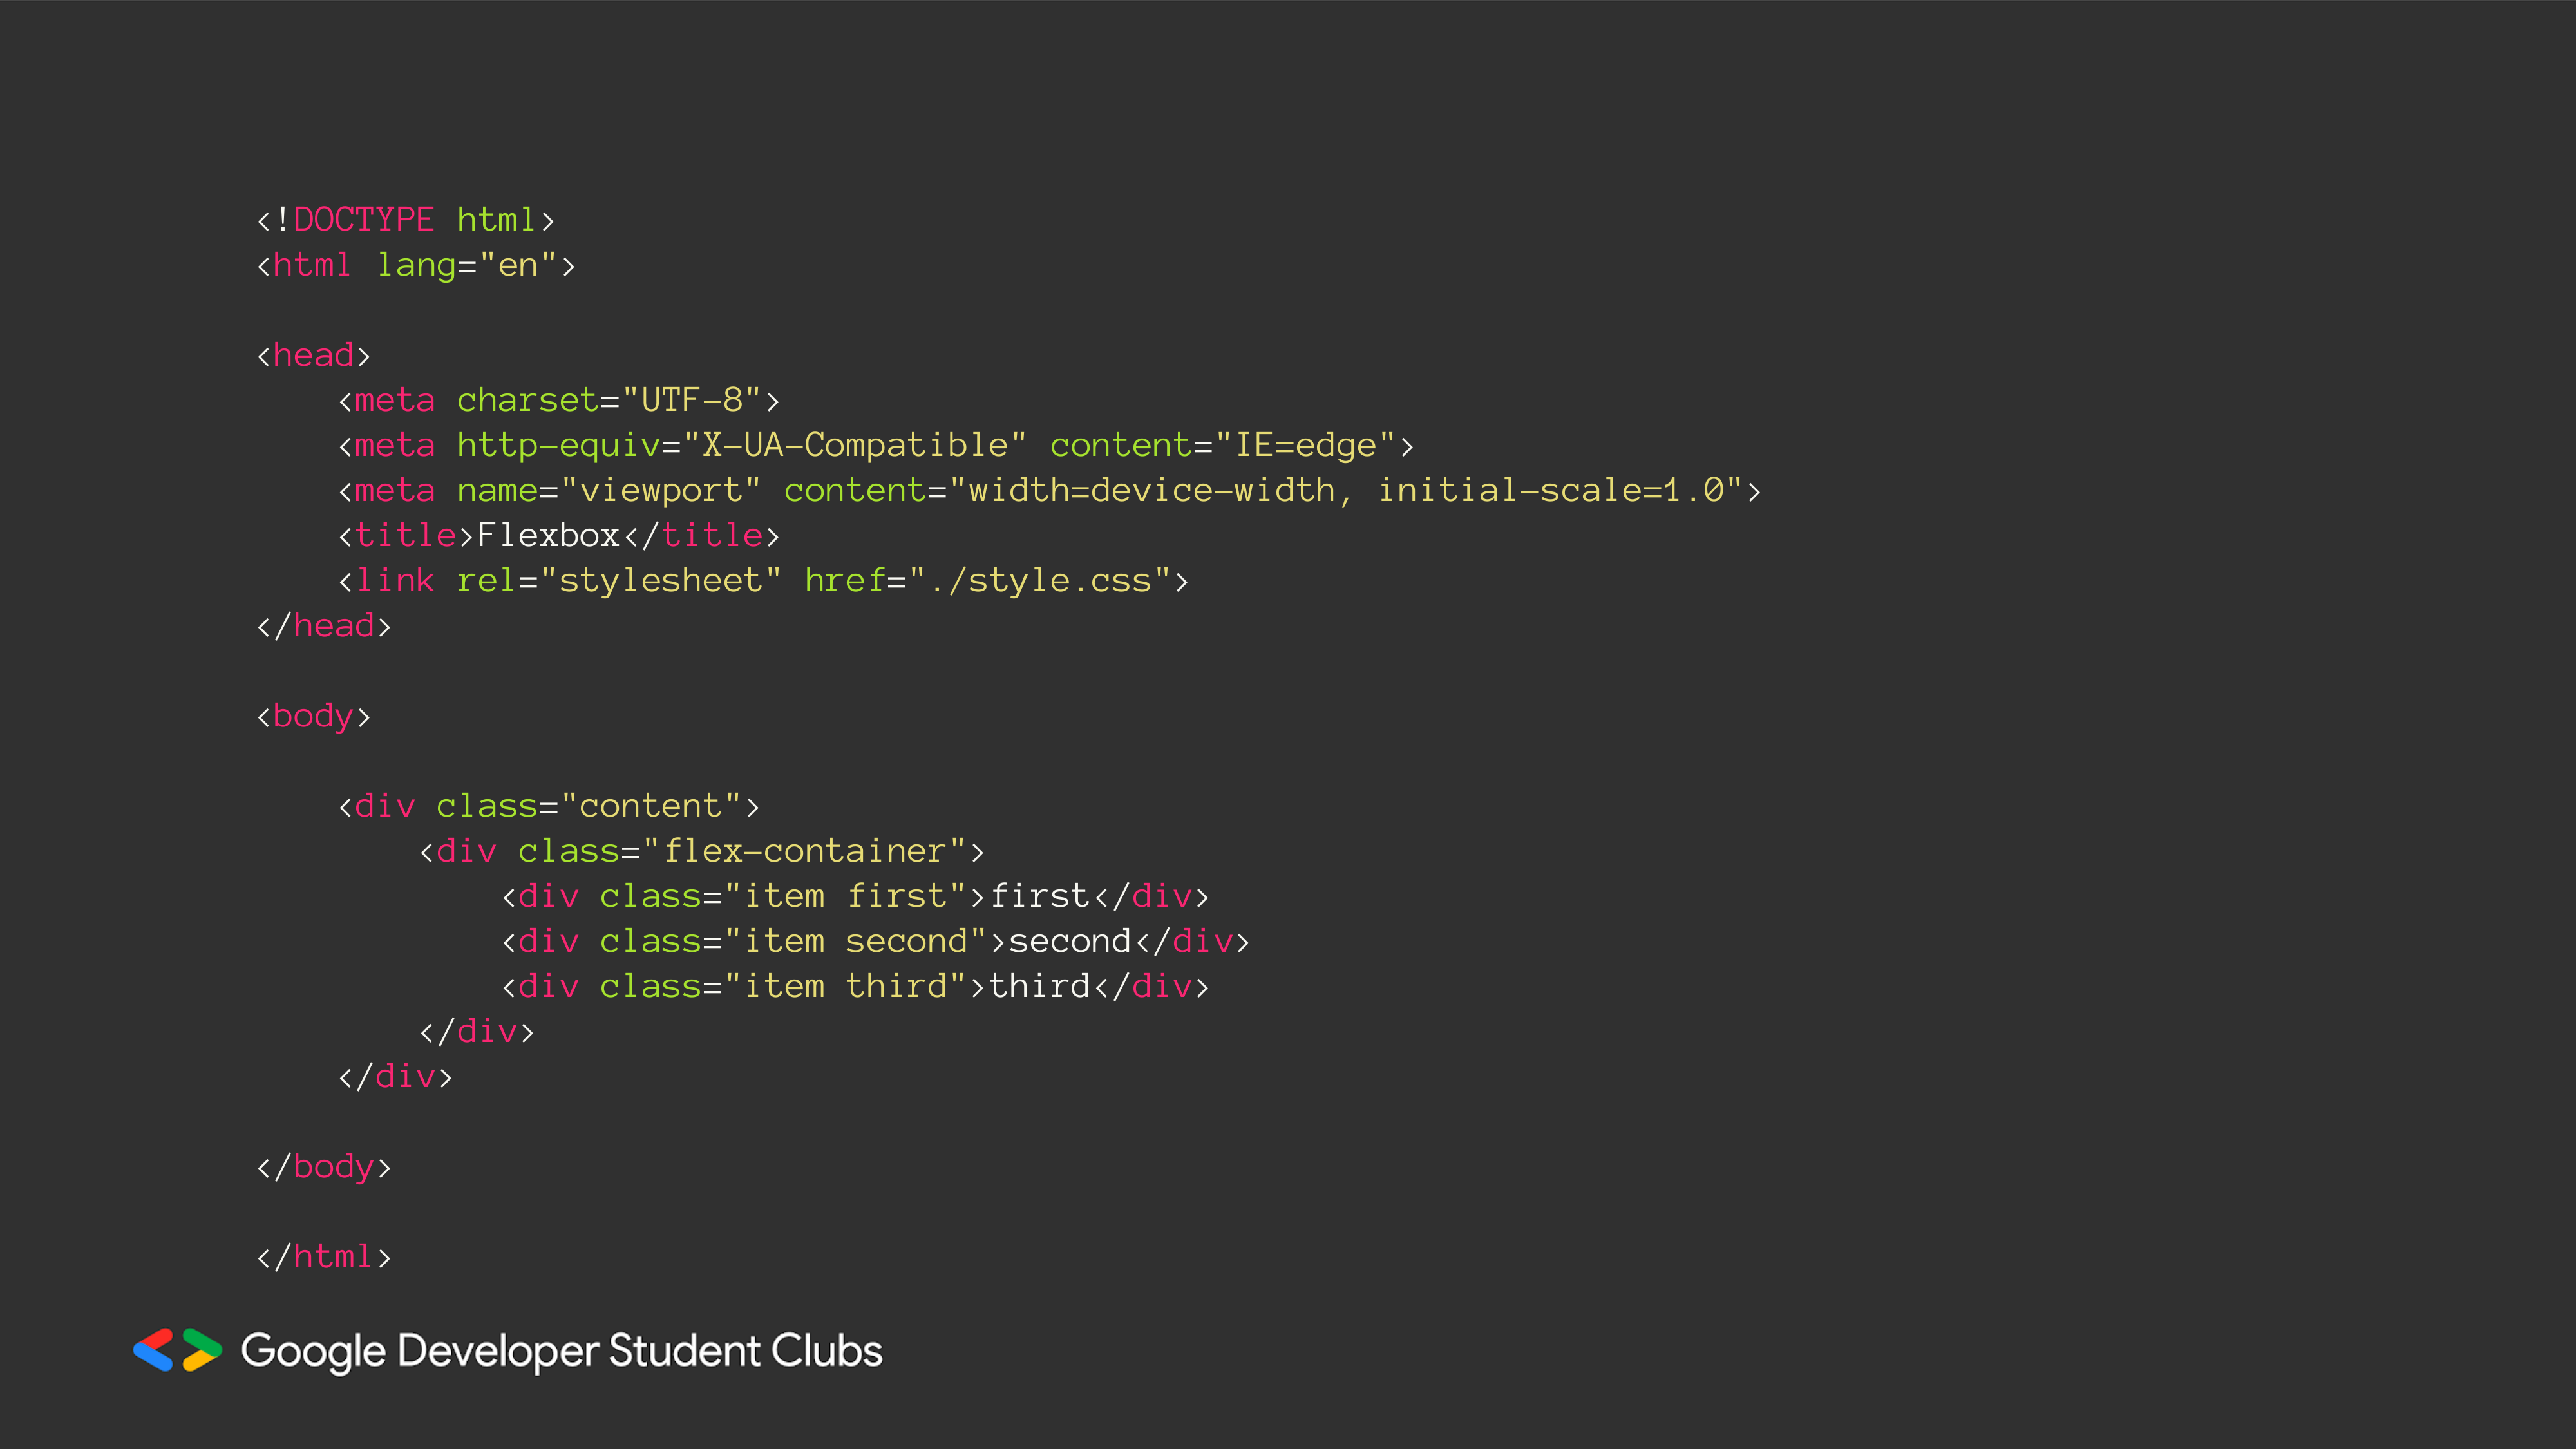

<!DOCTYPE html>
<html lang="en">
<head>
    <meta charset="UTF-8">
    <meta http-equiv="X-UA-Compatible" content="IE=edge">
    <meta name="viewport" content="width=device-width, initial-scale=1.0">
    <title>Flexbox</title>
    <link rel="stylesheet" href="./style.css">
</head>
<body>
    <div class="content">
        <div class="flex-container">
            <div class="item first">first</div>
            <div class="item second">second</div>
            <div class="item third">third</div>
        </div>
    </div>

</body>
</html>